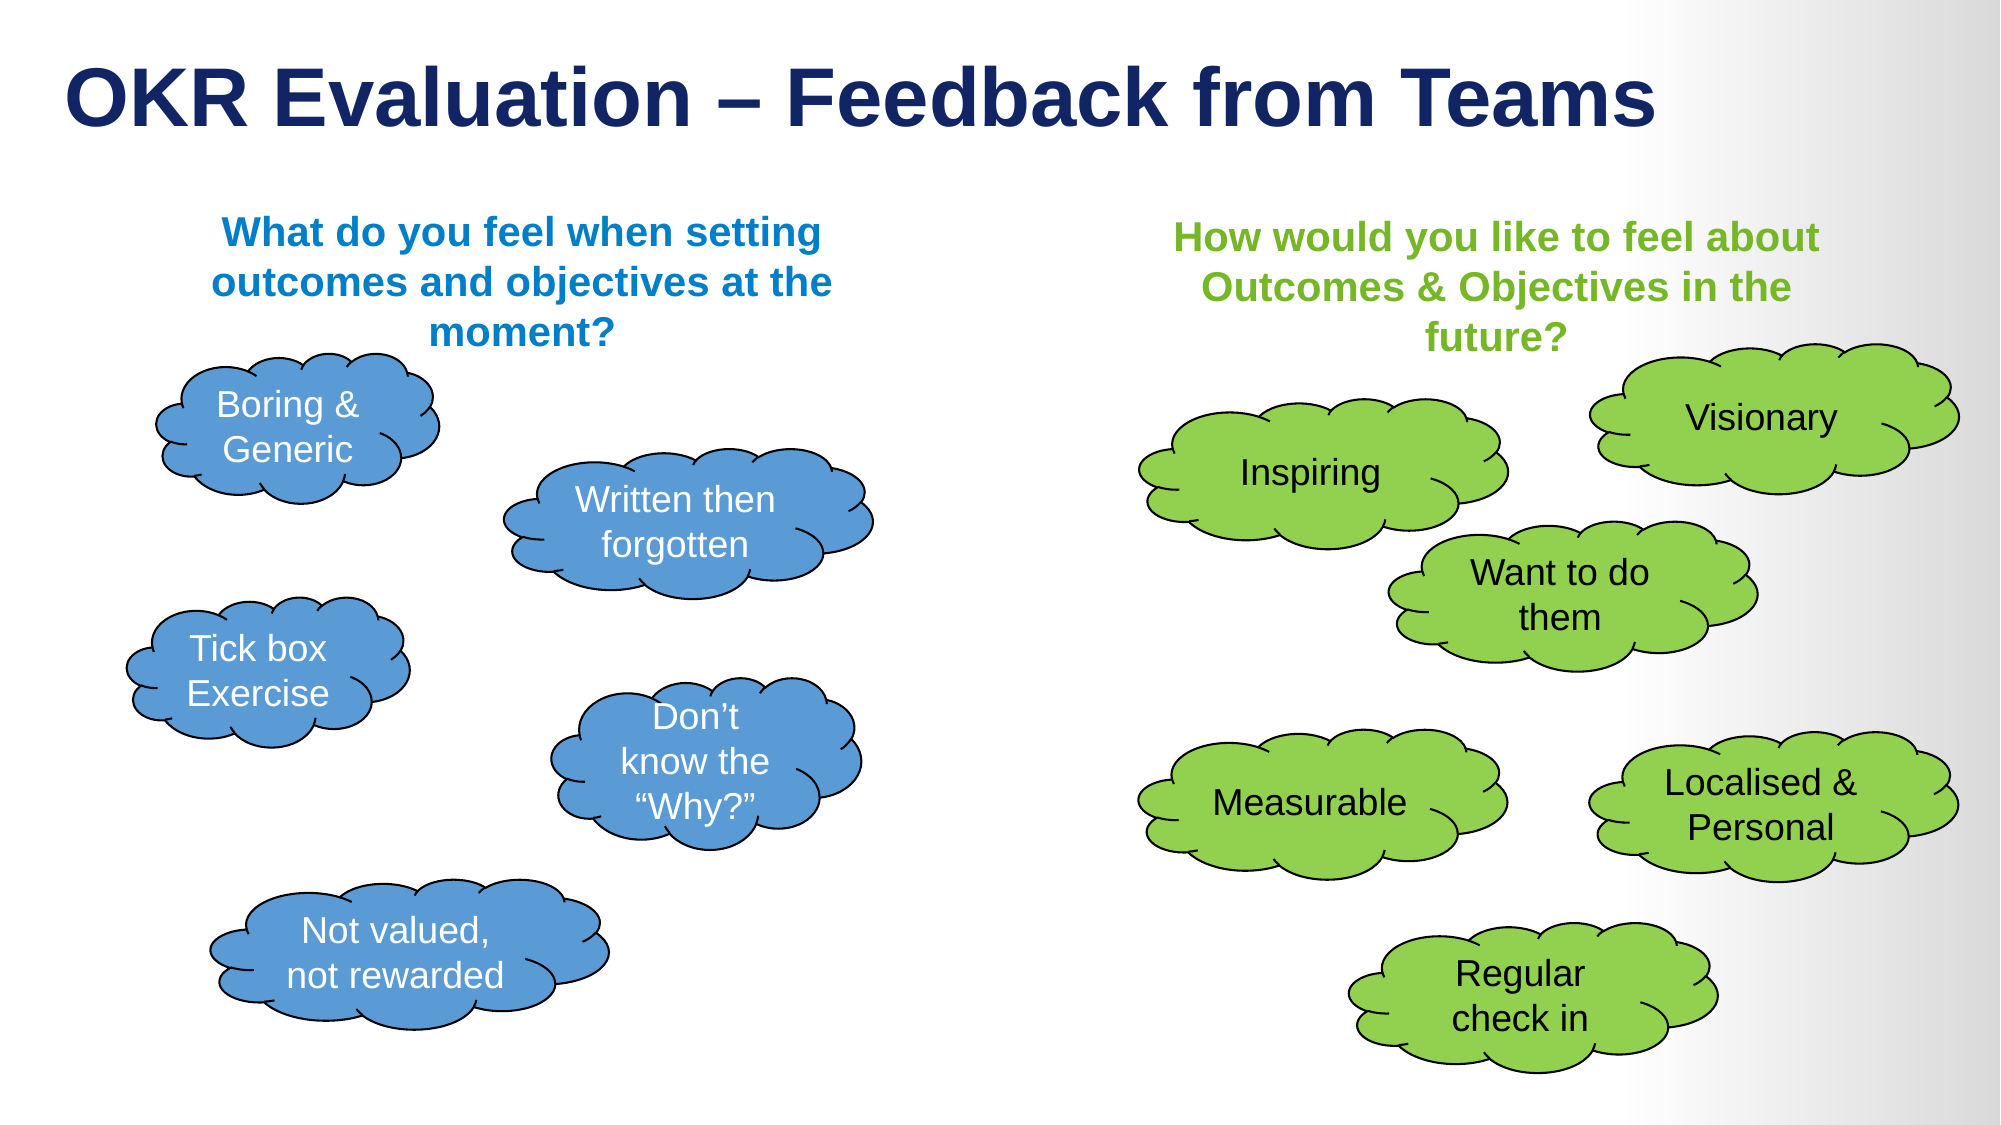

OKR Evaluation – Feedback from Teams
What do you feel when setting outcomes and objectives at the moment?
How would you like to feel about Outcomes & Objectives in the future?
Visionary
Boring & Generic
Inspiring
Written then forgotten
Want to do them
Tick box Exercise
Don’t know the “Why?”
Measurable
Localised & Personal
Not valued, not rewarded
Regular check in